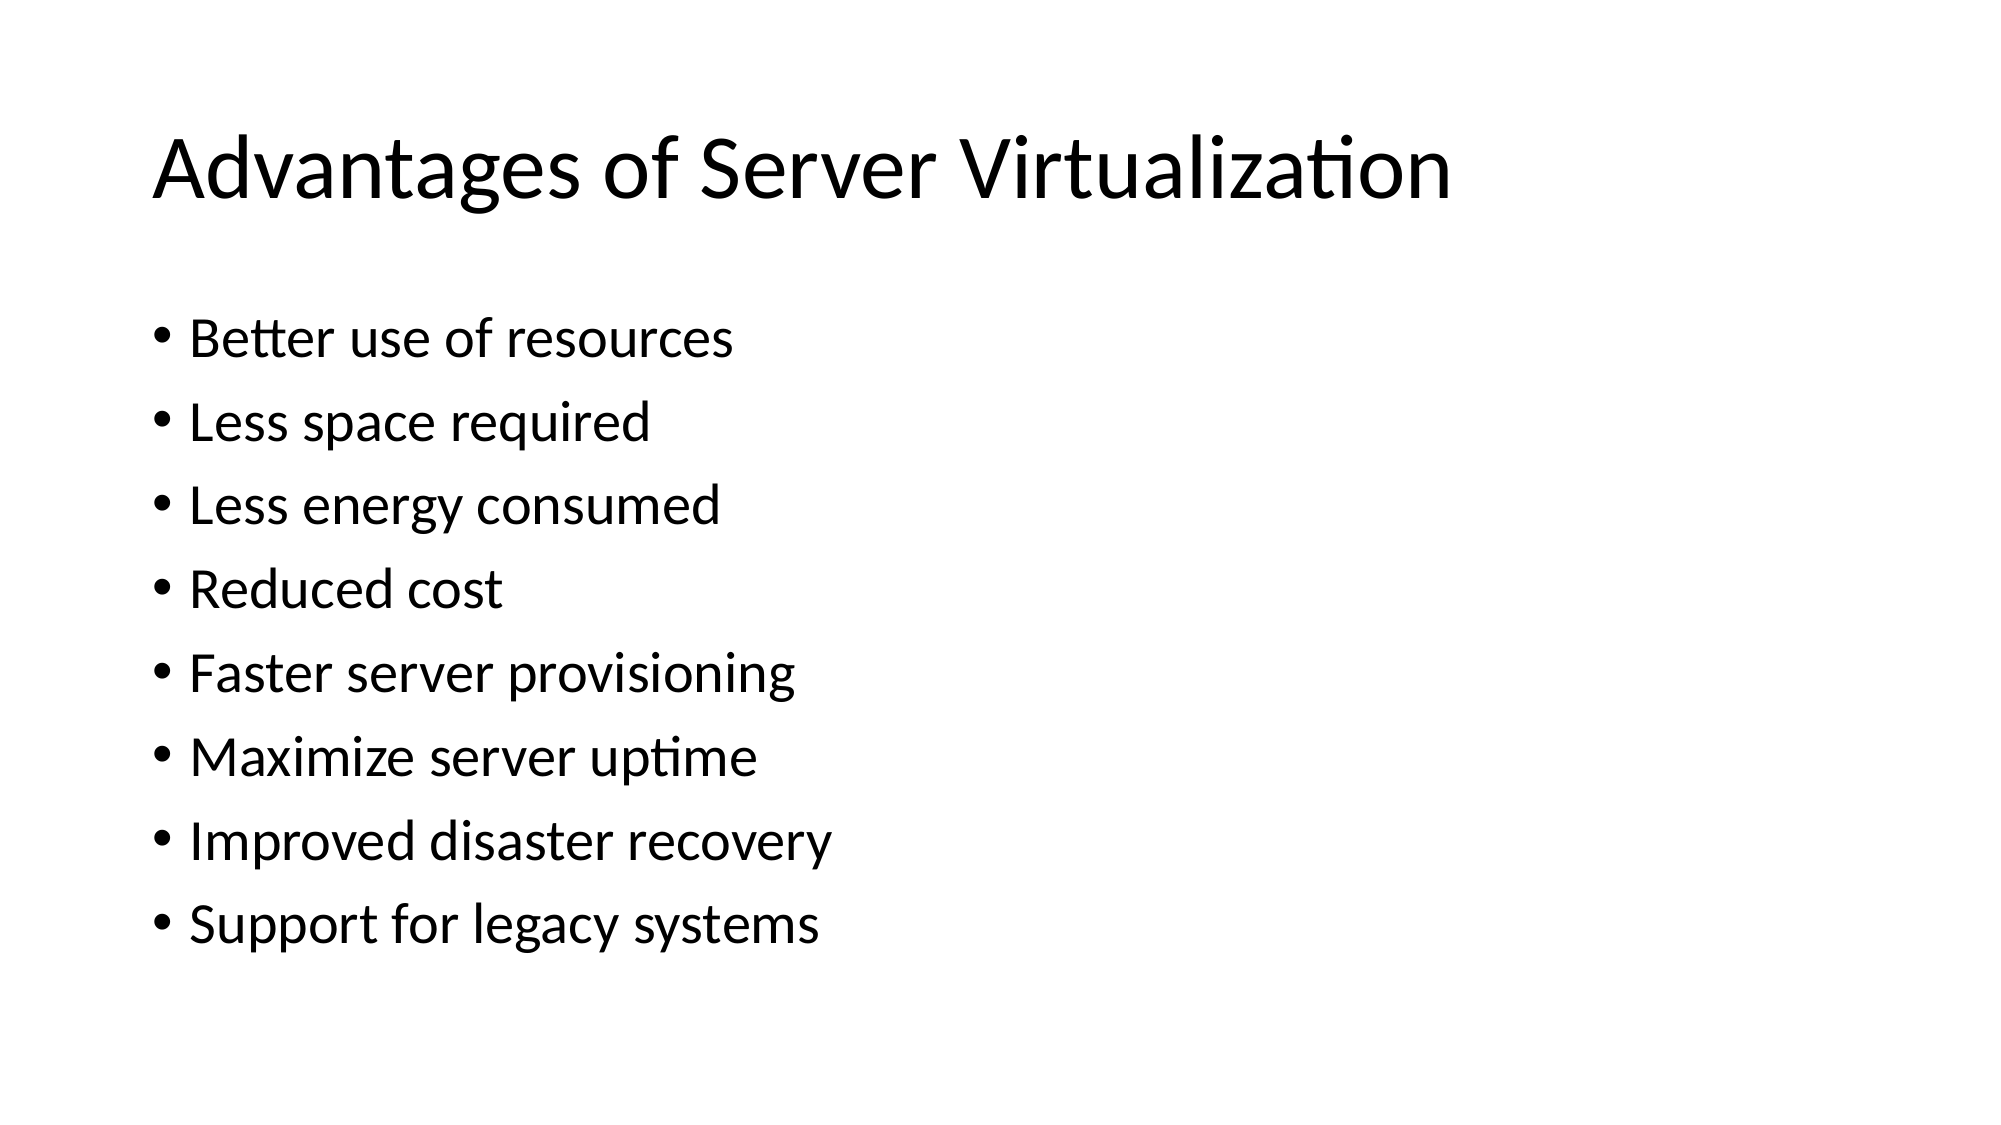

# Advantages of Server Virtualization
Better use of resources
Less space required
Less energy consumed
Reduced cost
Faster server provisioning
Maximize server uptime
Improved disaster recovery
Support for legacy systems